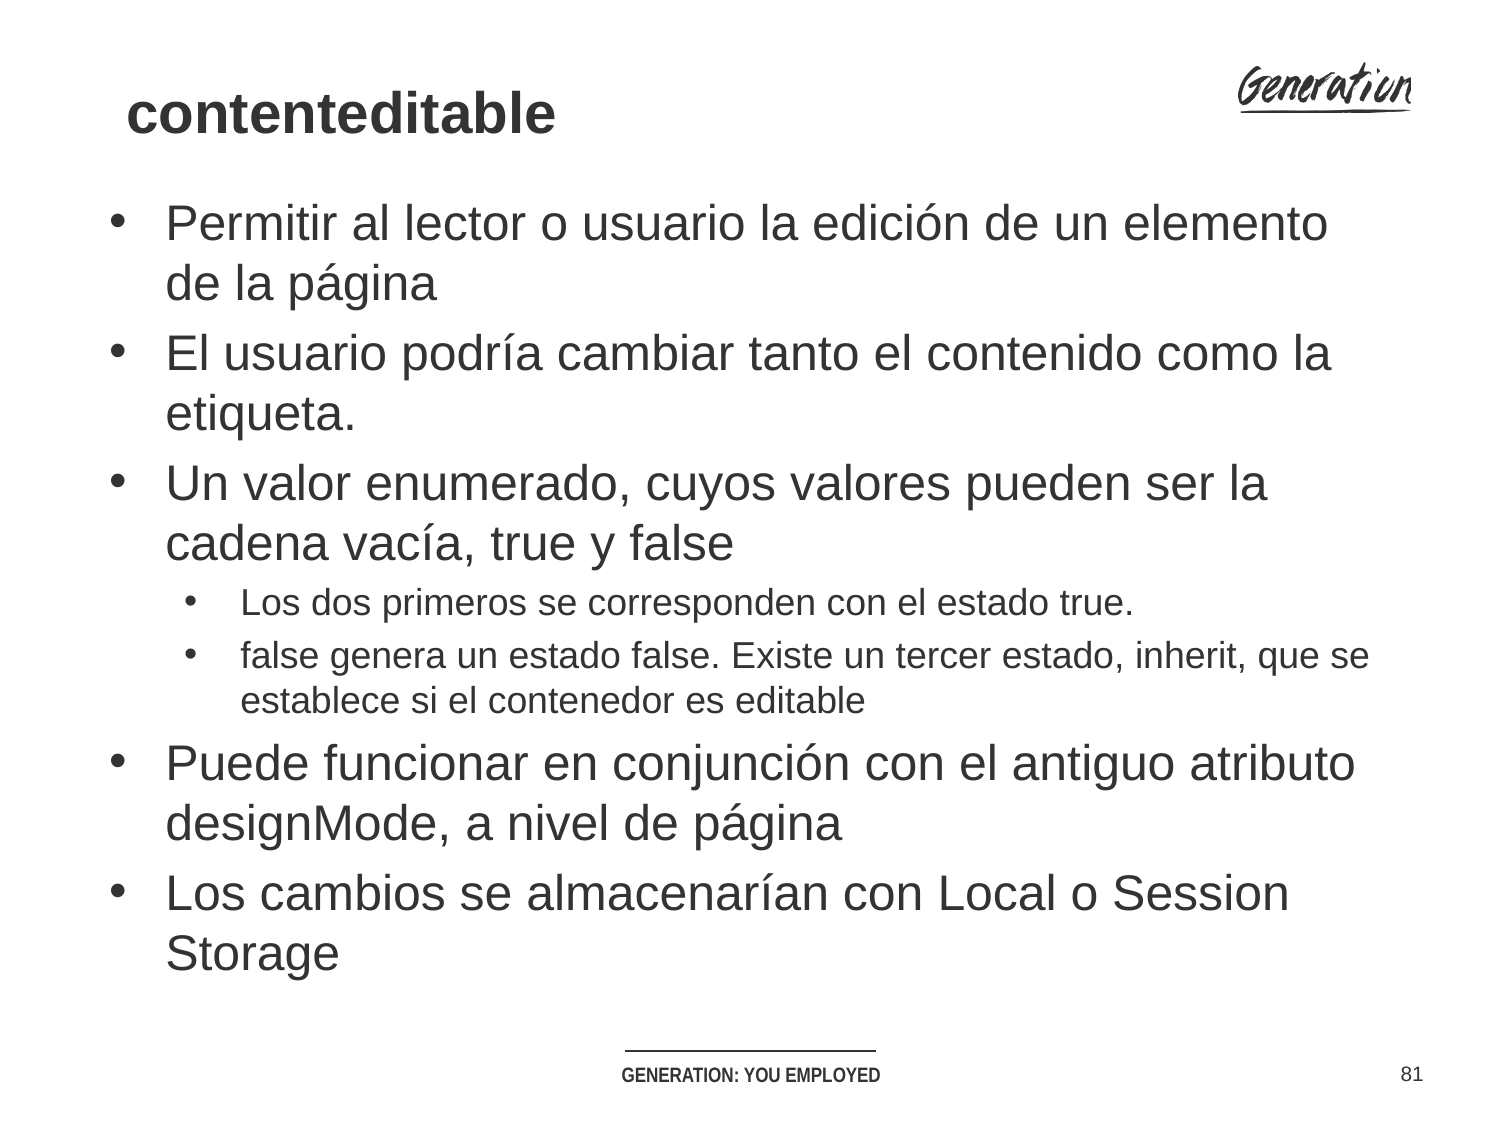

contenteditable
Permitir al lector o usuario la edición de un elemento de la página
El usuario podría cambiar tanto el contenido como la etiqueta.
Un valor enumerado, cuyos valores pueden ser la cadena vacía, true y false
Los dos primeros se corresponden con el estado true.
false genera un estado false. Existe un tercer estado, inherit, que se establece si el contenedor es editable
Puede funcionar en conjunción con el antiguo atributo designMode, a nivel de página
Los cambios se almacenarían con Local o Session Storage